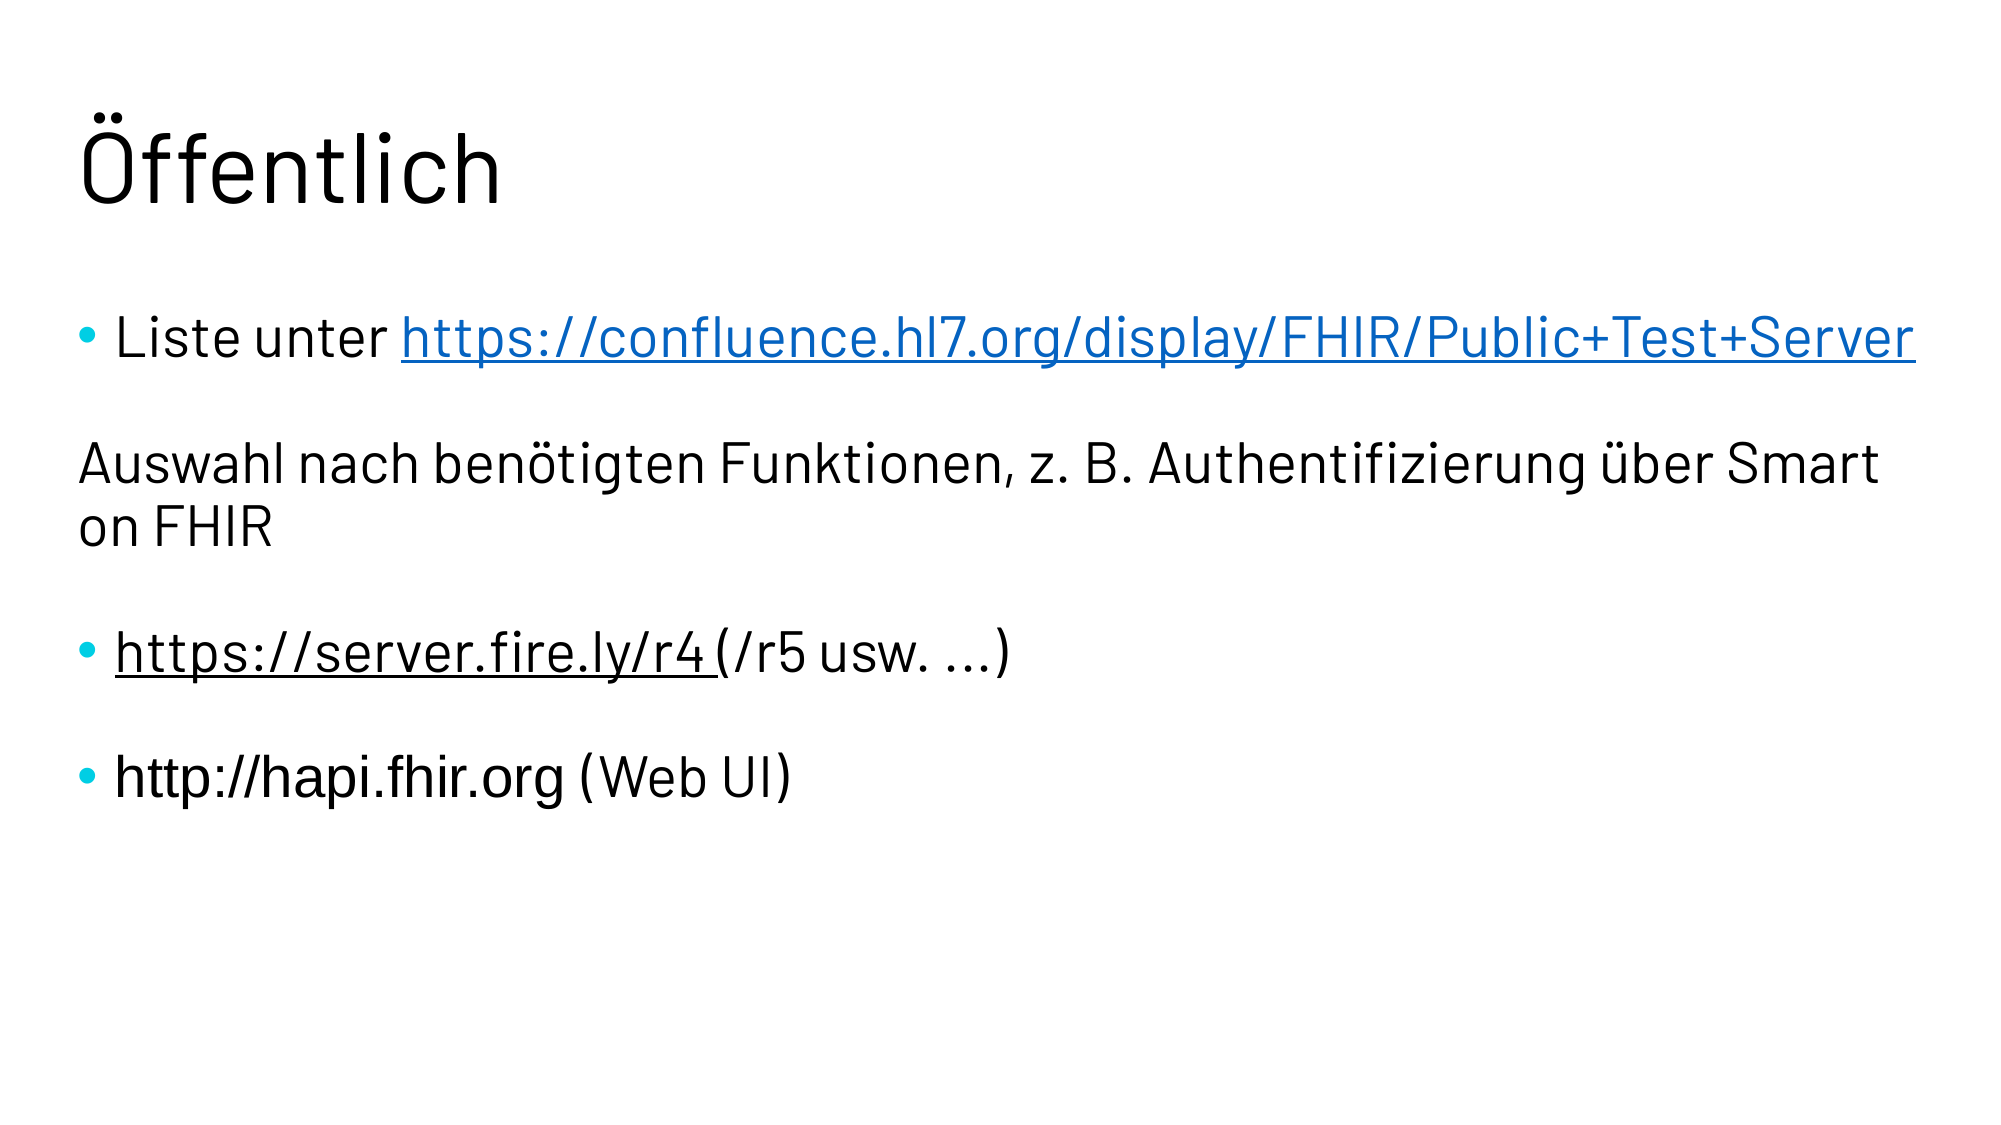

# Öffentlich
Liste unter https://confluence.hl7.org/display/FHIR/Public+Test+Server

Auswahl nach benötigten Funktionen, z. B. Authentifizierung über Smart on FHIR
https://server.fire.ly/r4 (/r5 usw. ...)
http://hapi.fhir.org (Web UI)